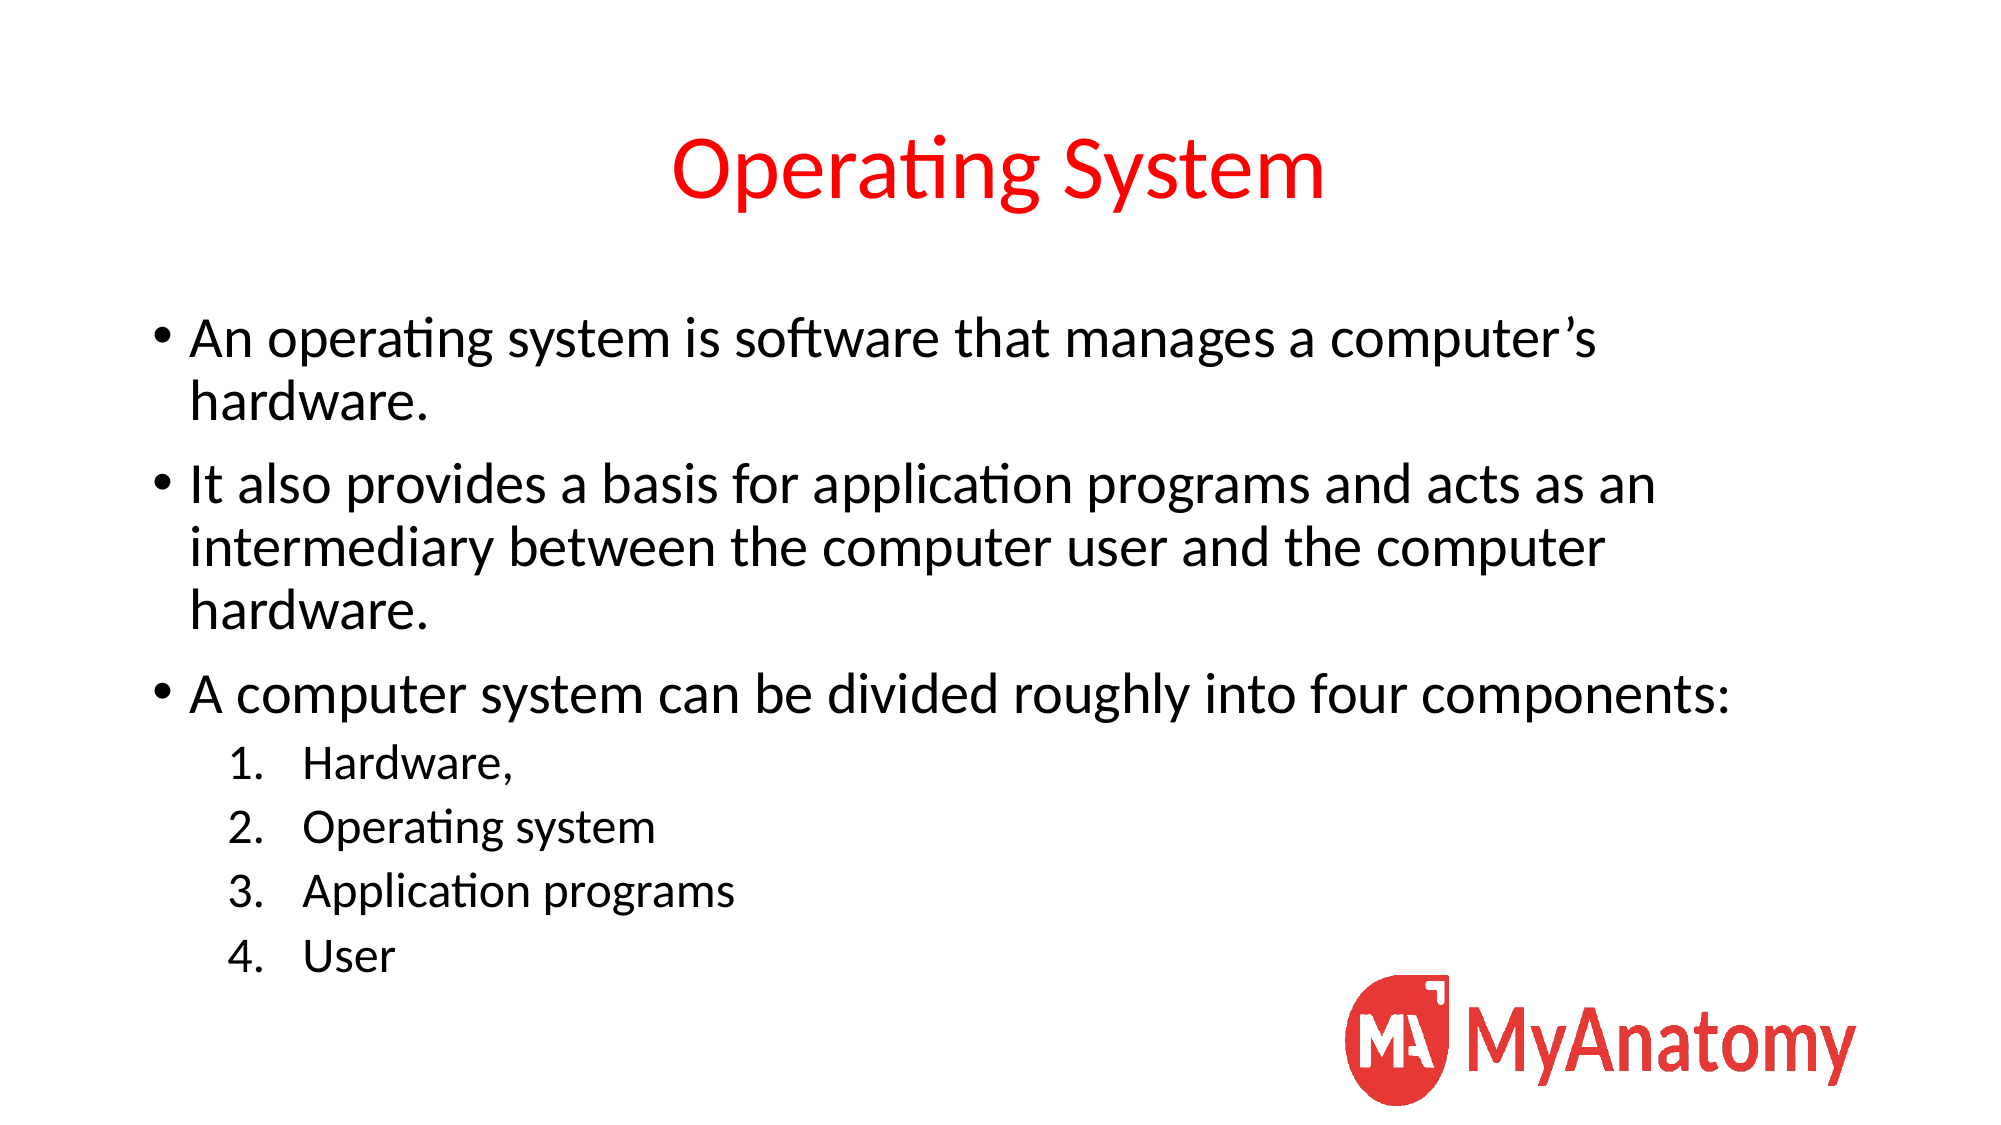

# Operating System
An operating system is software that manages a computer’s hardware.
It also provides a basis for application programs and acts as an intermediary between the computer user and the computer hardware.
A computer system can be divided roughly into four components:
Hardware,
Operating system
Application programs
User